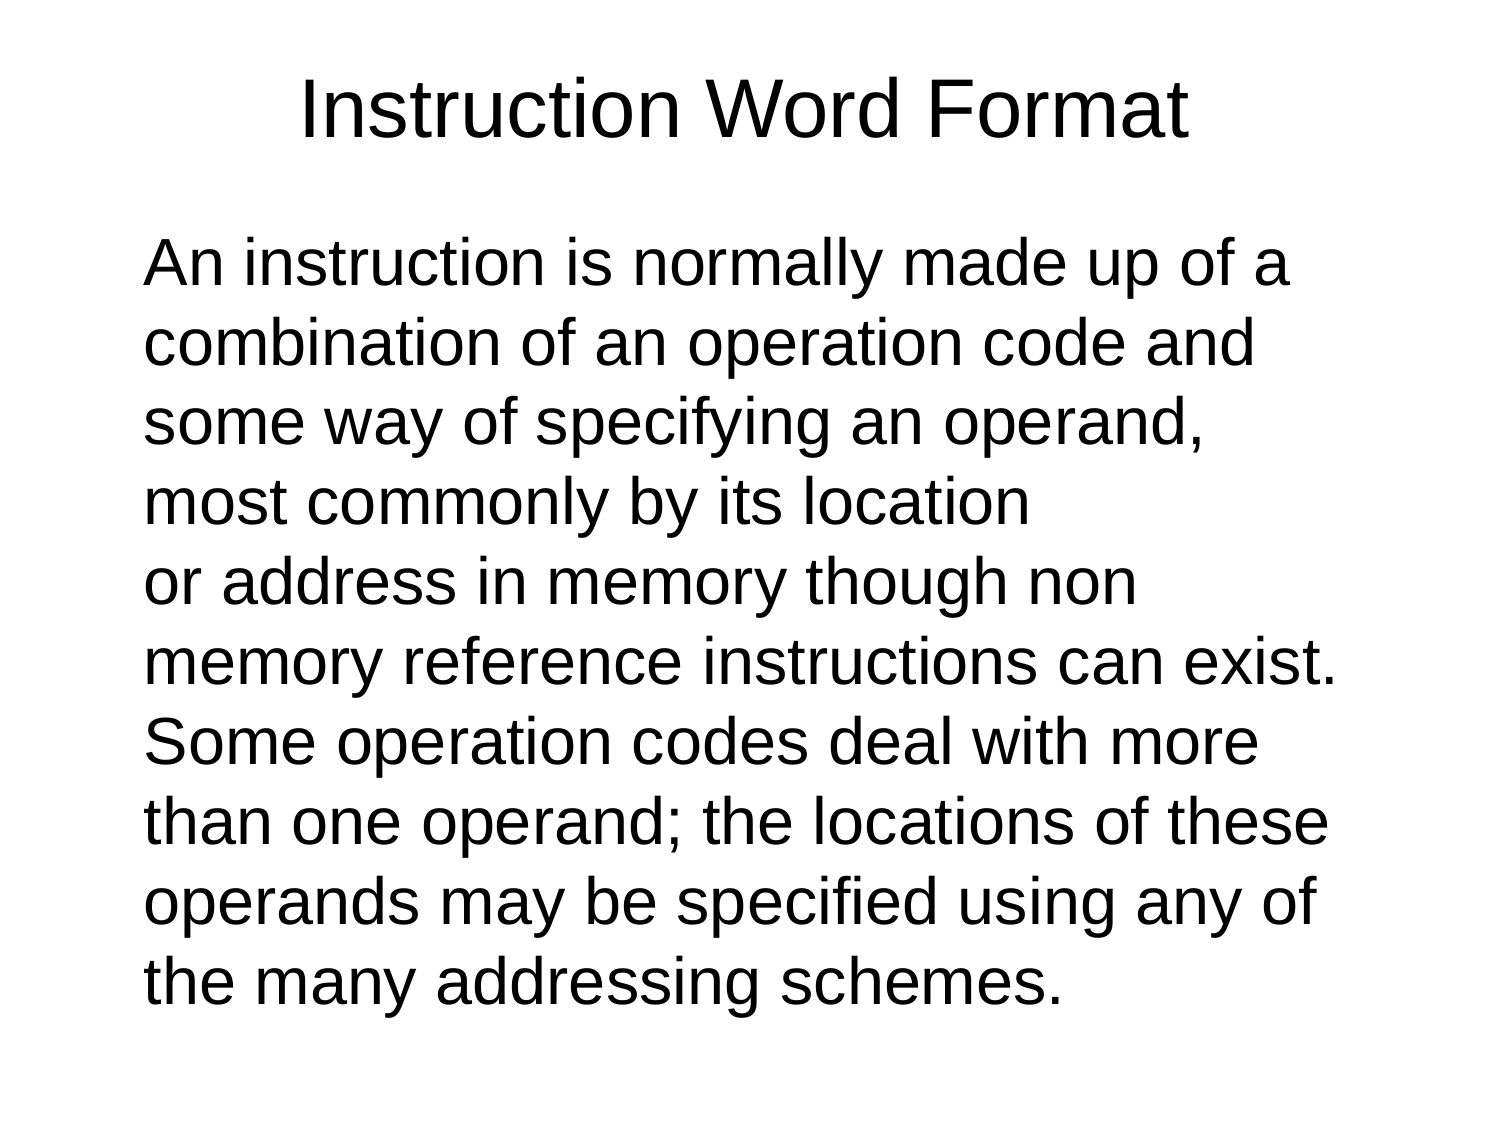

Instruction Word Format
An instruction is normally made up of a combination of an operation code and some way of specifying an operand, most commonly by its location or address in memory though non memory reference instructions can exist. Some operation codes deal with more than one operand; the locations of these operands may be specified using any of the many addressing schemes.